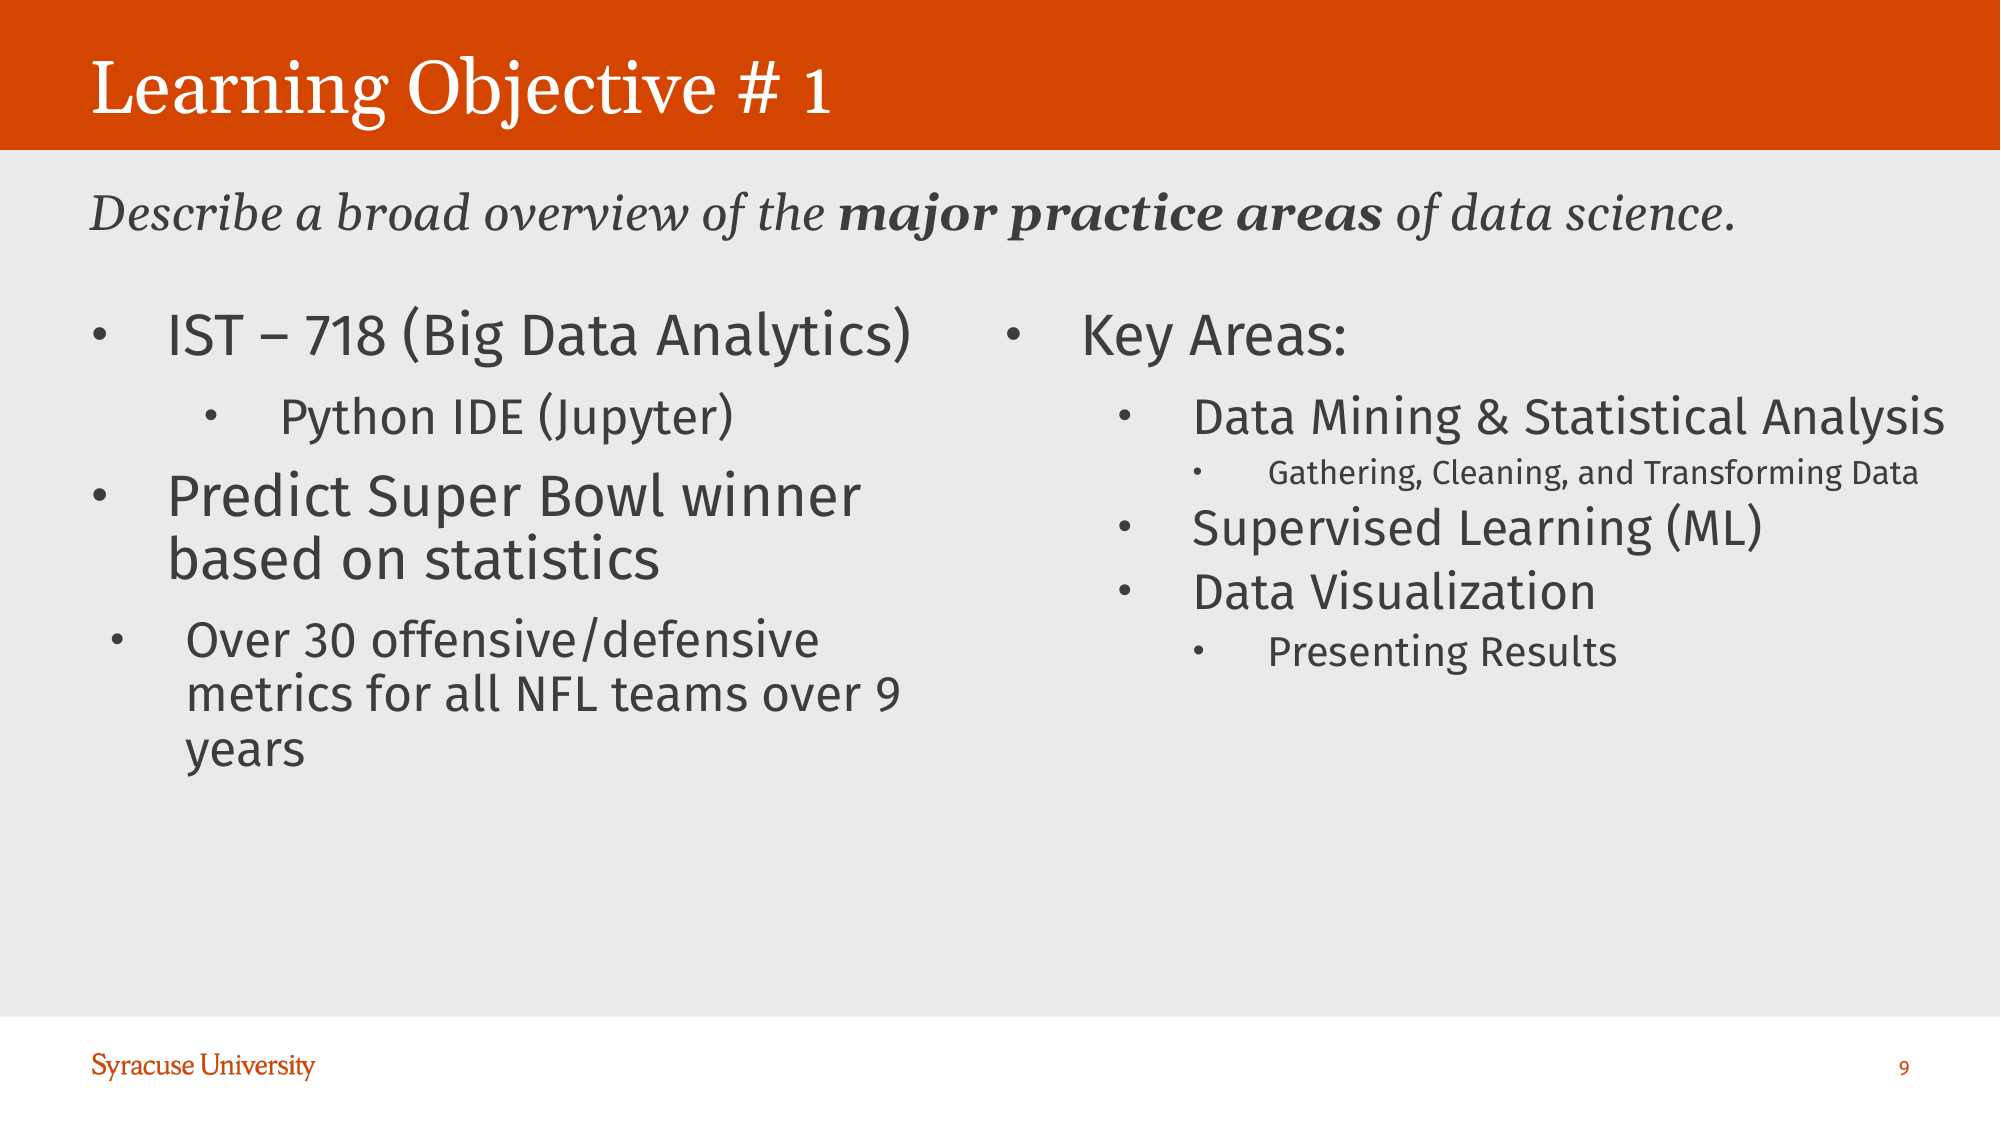

# Learning Objective # 1
Describe a broad overview of the major practice areas of data science.
Key Areas:
Data Mining & Statistical Analysis
Gathering, Cleaning, and Transforming Data
Supervised Learning (ML)
Data Visualization
Presenting Results
IST – 718 (Big Data Analytics)
Python IDE (Jupyter)
Predict Super Bowl winner based on statistics
Over 30 offensive/defensive metrics for all NFL teams over 9 years

9